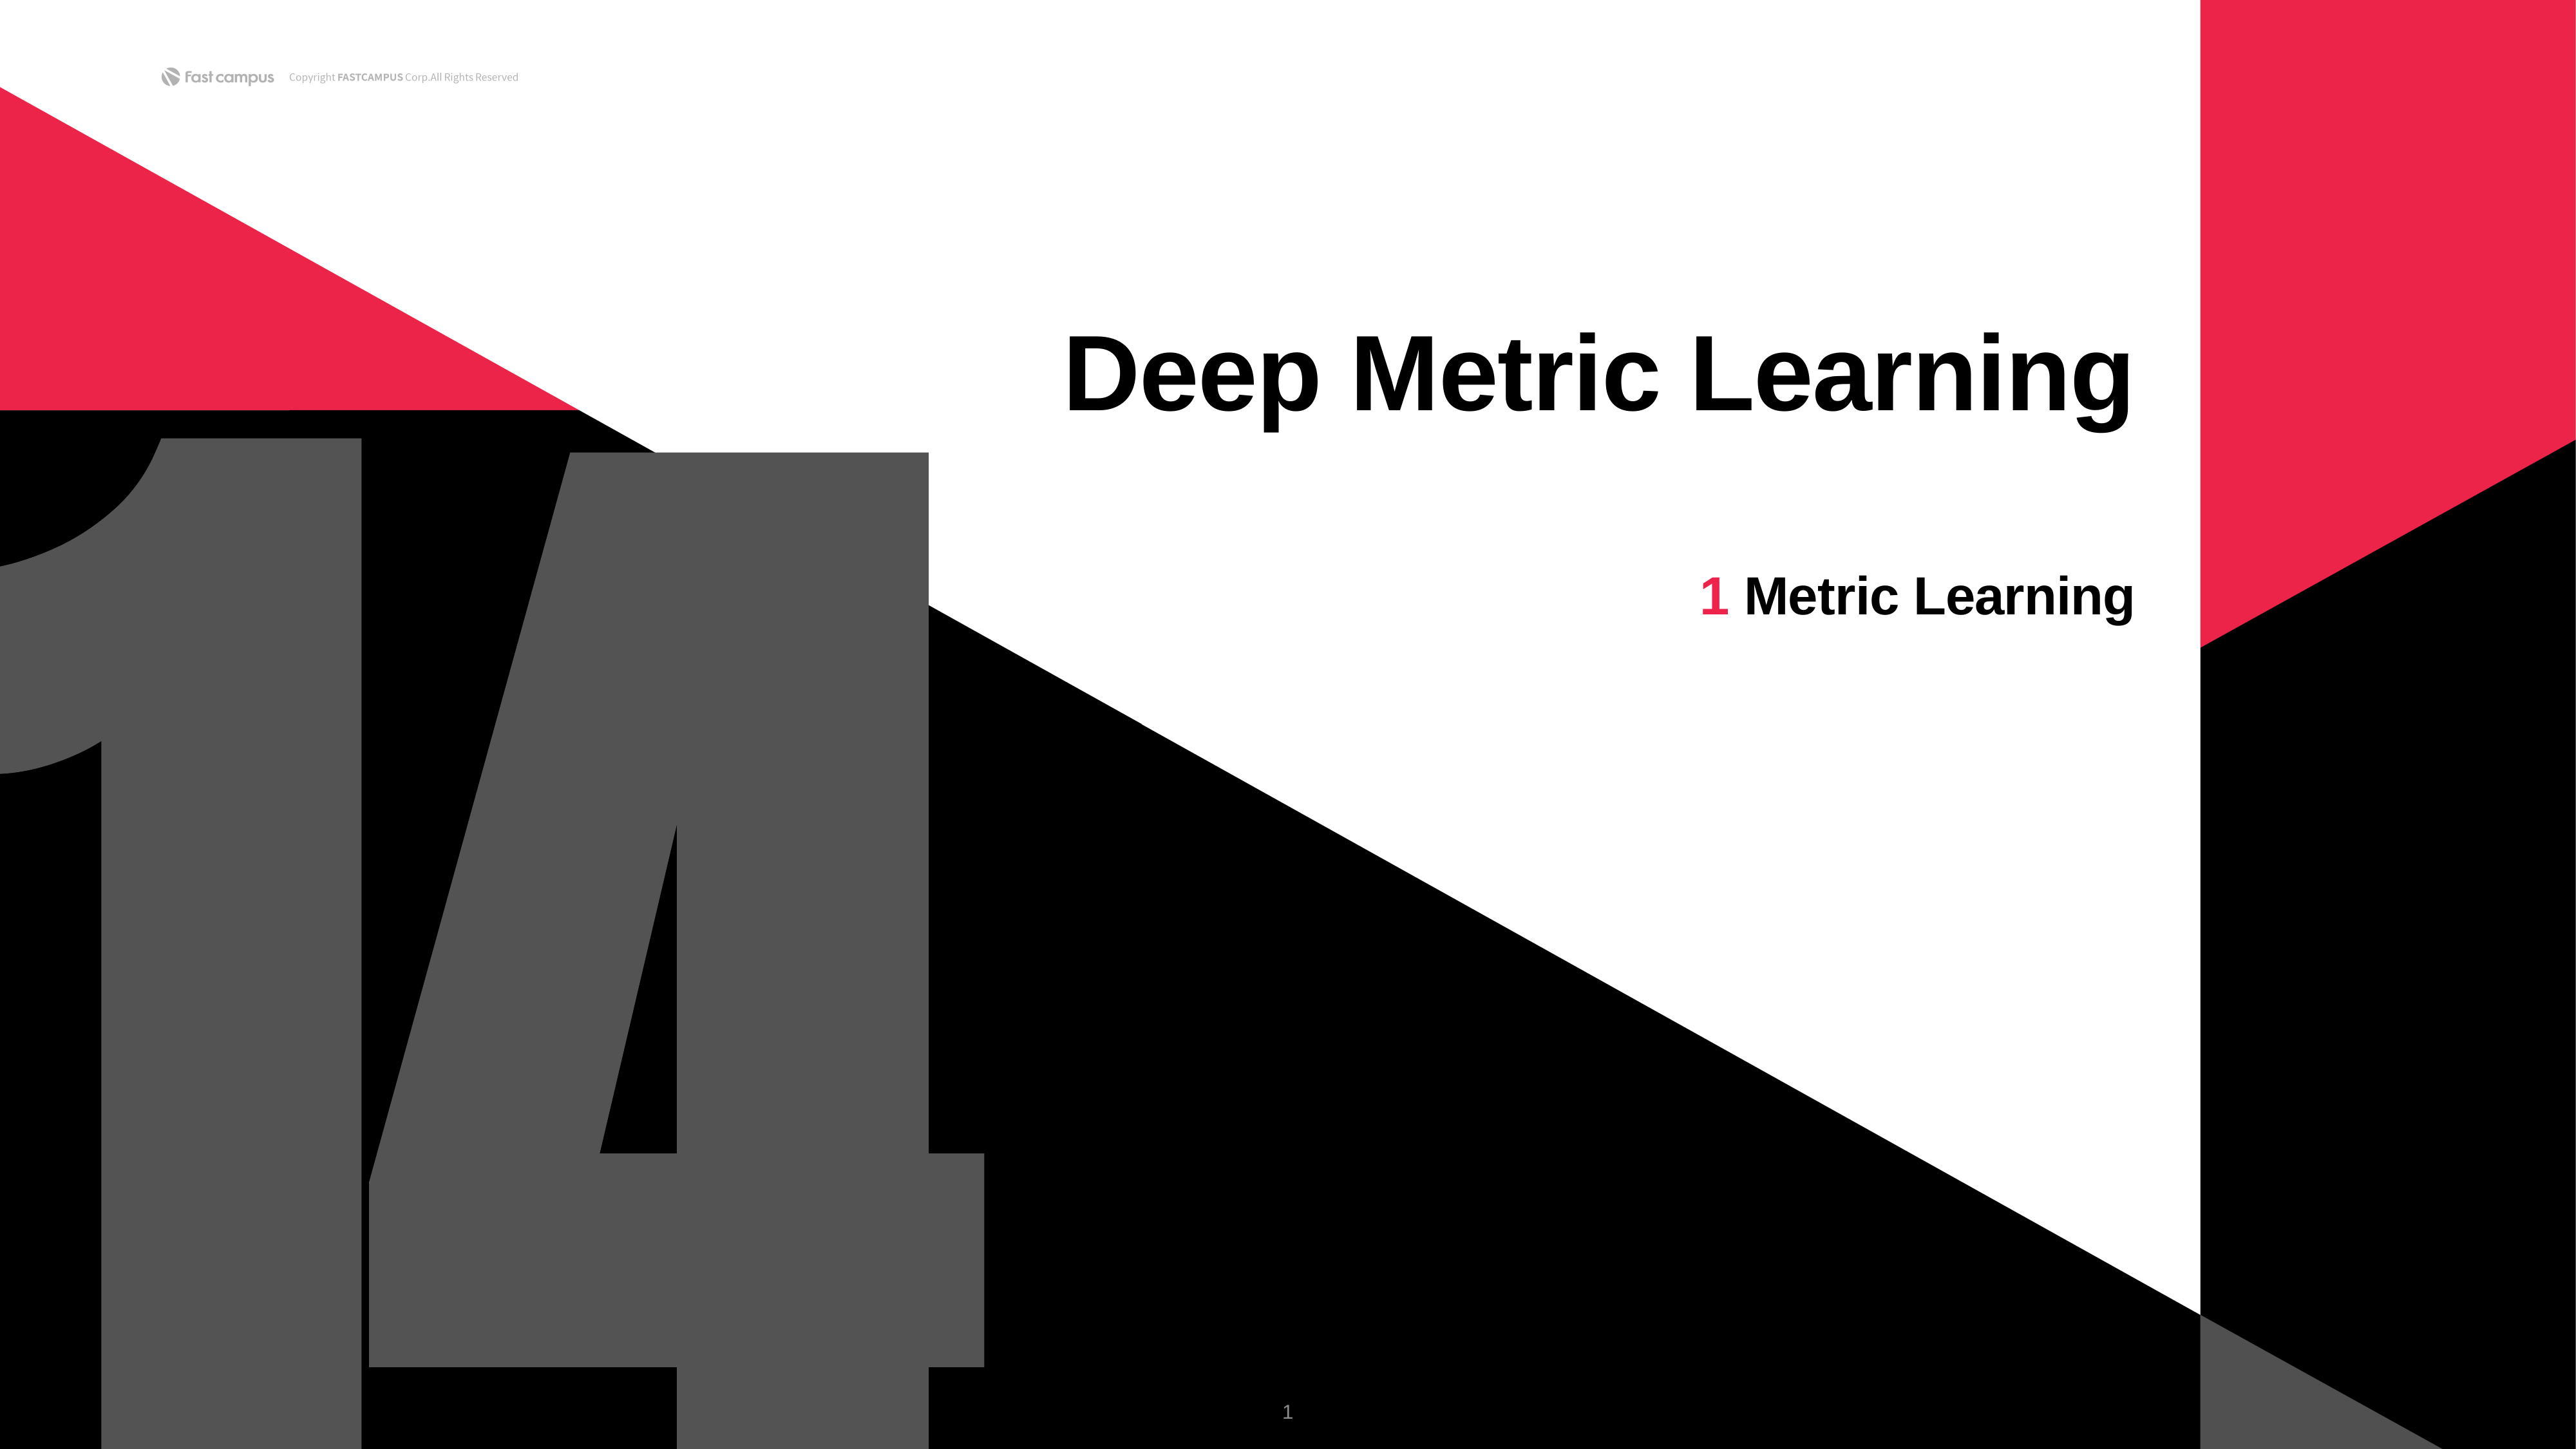

1
4
Deep Metric Learning

1 Metric Learning

1